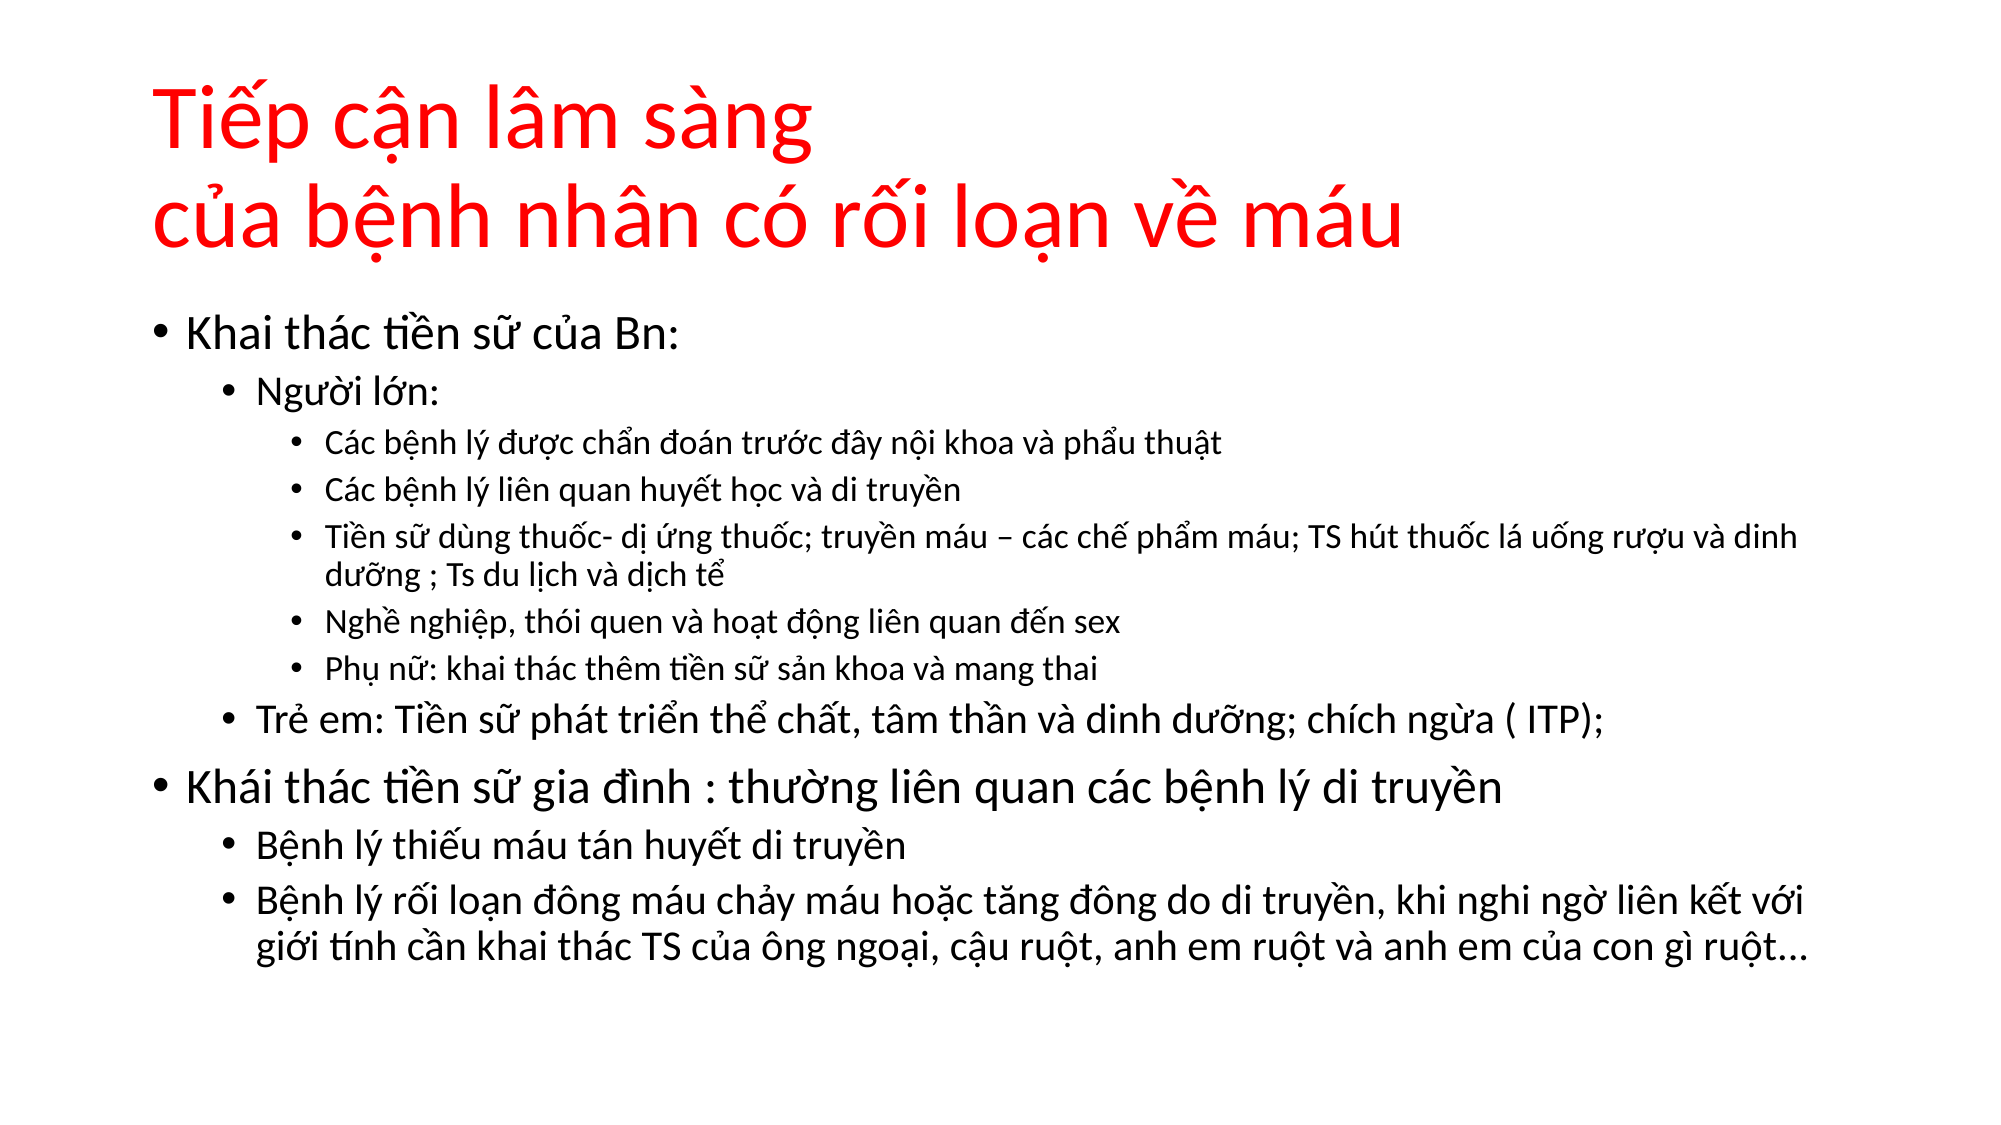

# Tiếp cận lâm sàng của bệnh nhân có rối loạn về máu
Khai thác tiền sữ của Bn:
Người lớn:
Các bệnh lý được chẩn đoán trước đây nội khoa và phẩu thuật
Các bệnh lý liên quan huyết học và di truyền
Tiền sữ dùng thuốc- dị ứng thuốc; truyền máu – các chế phẩm máu; TS hút thuốc lá uống rượu và dinh dưỡng ; Ts du lịch và dịch tể
Nghề nghiệp, thói quen và hoạt động liên quan đến sex
Phụ nữ: khai thác thêm tiền sữ sản khoa và mang thai
Trẻ em: Tiền sữ phát triển thể chất, tâm thần và dinh dưỡng; chích ngừa ( ITP);
Khái thác tiền sữ gia đình : thường liên quan các bệnh lý di truyền
Bệnh lý thiếu máu tán huyết di truyền
Bệnh lý rối loạn đông máu chảy máu hoặc tăng đông do di truyền, khi nghi ngờ liên kết với giới tính cần khai thác TS của ông ngoại, cậu ruột, anh em ruột và anh em của con gì ruột...